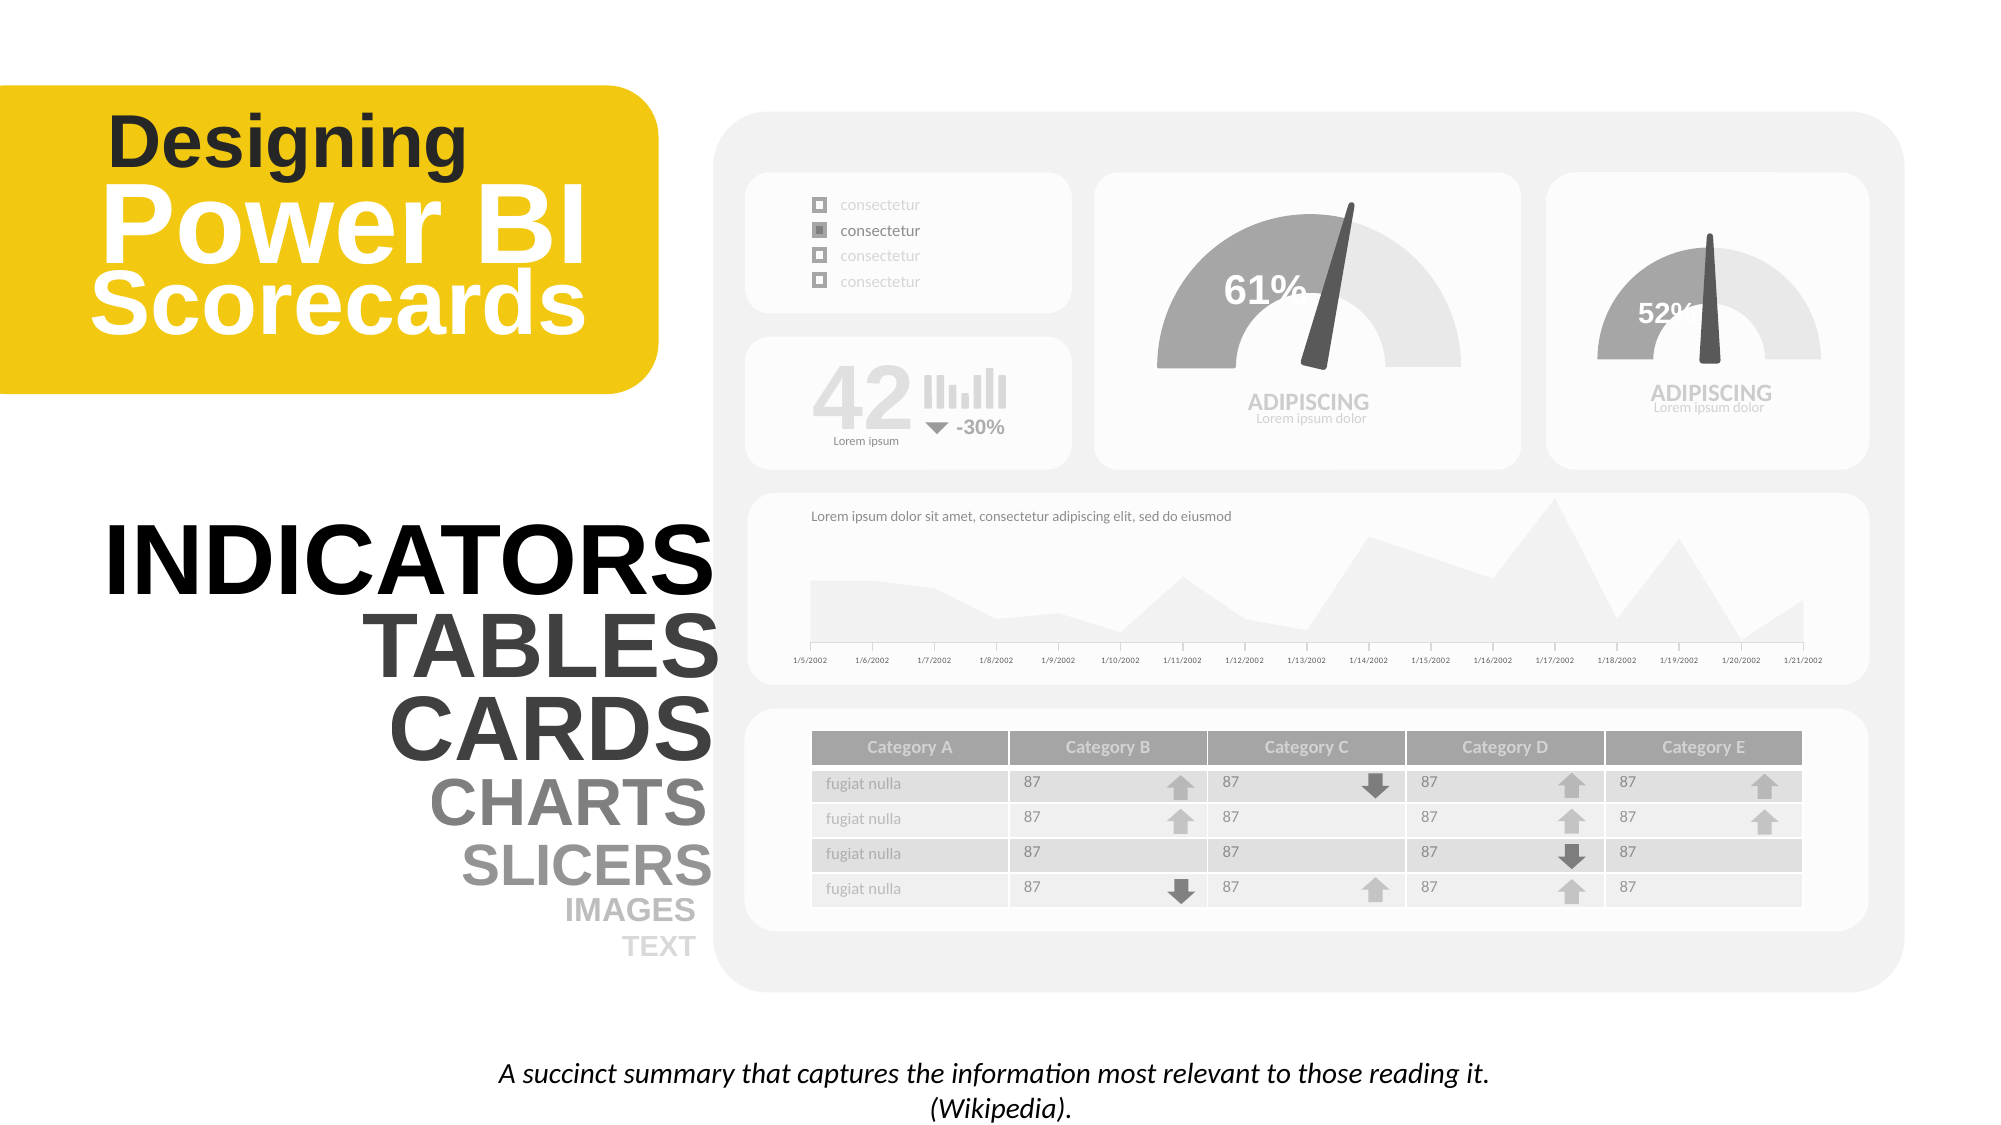

Designing

Power BI

### Chart

| Category | Sales |
|---|---|
| 1st Qtr | 4.0 |
| 2nd Qtr | 21.0 |
| 3rd Qtr | 50.0 |
| 4th Qtr | 25.0 |
61%
ADIPISCING
Lorem ipsum dolor

consectetur
consectetur
consectetur
consectetur

### Chart

| Category | Sales |
|---|---|
| 1st Qtr | 4.0 |
| 2nd Qtr | 21.0 |
| 3rd Qtr | 50.0 |
| 4th Qtr | 25.0 |
52%
ADIPISCING
Lorem ipsum dolor

Scorecards
42

-30%

Lorem ipsum

### Chart

| Category | Series 1 |
|---|---|
| 37261 | 32.0 |
| 37262 | 32.0 |
| 37263 | 28.0 |
| 37264 | 12.0 |
| 37265 | 15.0 |
| 37266 | 5.0 |
| 37267 | 34.0 |
| 37268 | 12.0 |
| 37269 | 6.0 |
| 37270 | 55.0 |
| 37271 | 44.0 |
| 37272 | 33.0 |
| 37273 | 75.0 |
| 37274 | 12.0 |
| 37275 | 54.0 |
| 37276 | 1.0 |
| 37277 | 22.0 |
Lorem ipsum dolor sit amet, consectetur adipiscing elit, sed do eiusmod

INDICATORS

TABLES
CARDS

| Category A | Category B | Category C | Category D | Category E |
| --- | --- | --- | --- | --- |
| fugiat nulla | 87 | 87 | 87 | 87 |
| fugiat nulla | 87 | 87 | 87 | 87 |
| fugiat nulla | 87 | 87 | 87 | 87 |
| fugiat nulla | 87 | 87 | 87 | 87 |
CHARTS
SLICERS
IMAGES
TEXT
A succinct summary that captures the information most relevant to those reading it.
(Wikipedia).